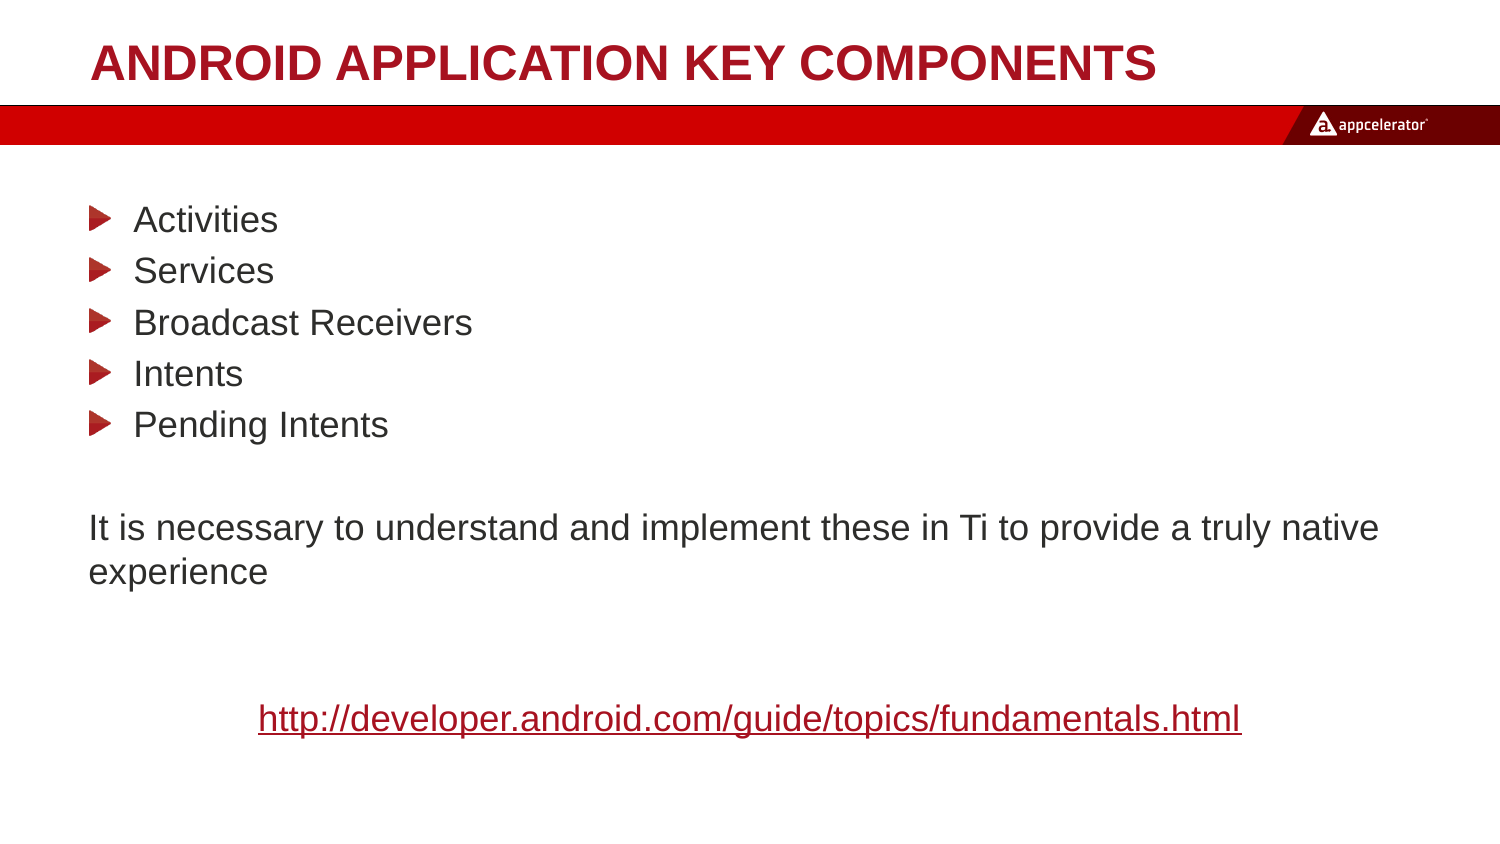

# Android Application Key Components
Activities
Services
Broadcast Receivers
Intents
Pending Intents

It is necessary to understand and implement these in Ti to provide a truly native experience

http://developer.android.com/guide/topics/fundamentals.html